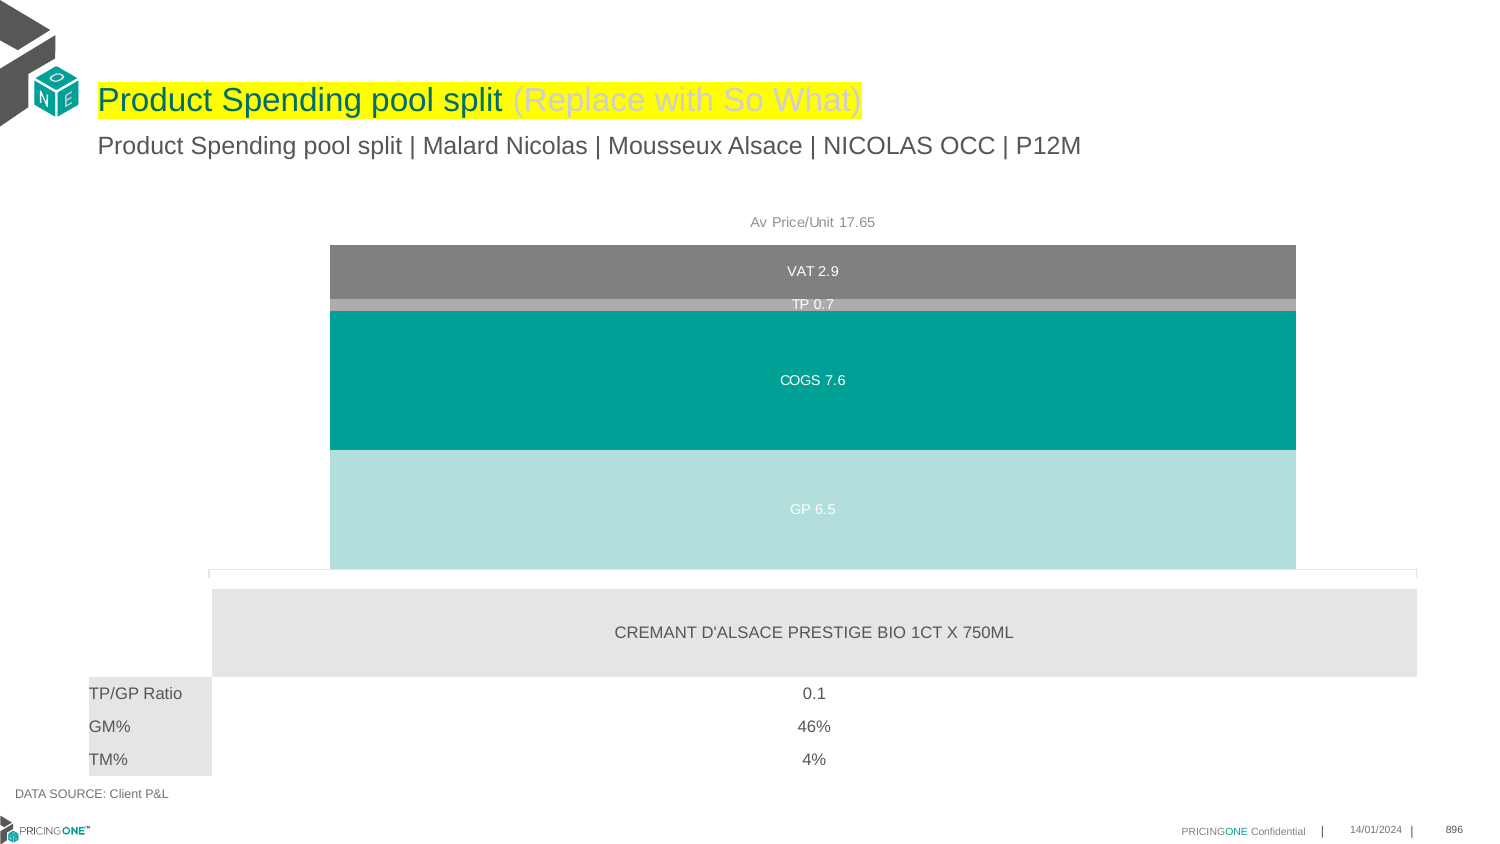

# Product Spending pool split (Replace with So What)
Product Spending pool split | Malard Nicolas | Mousseux Alsace | NICOLAS OCC | P12M

### Chart

| Category | GP | COGS | TP | VAT |
|---|---|---|---|---|
| Av Price/Unit 17.65 | 6.4814245161290325 | 7.569501935483872 | 0.6614391397849495 | 2.942473118279568 |
|  | CREMANT D'ALSACE PRESTIGE BIO 1CT X 750ML |
| --- | --- |
| TP/GP Ratio | 0.1 |
| GM% | 46% |
| TM% | 4% |
DATA SOURCE: Client P&L

14/01/2024
896